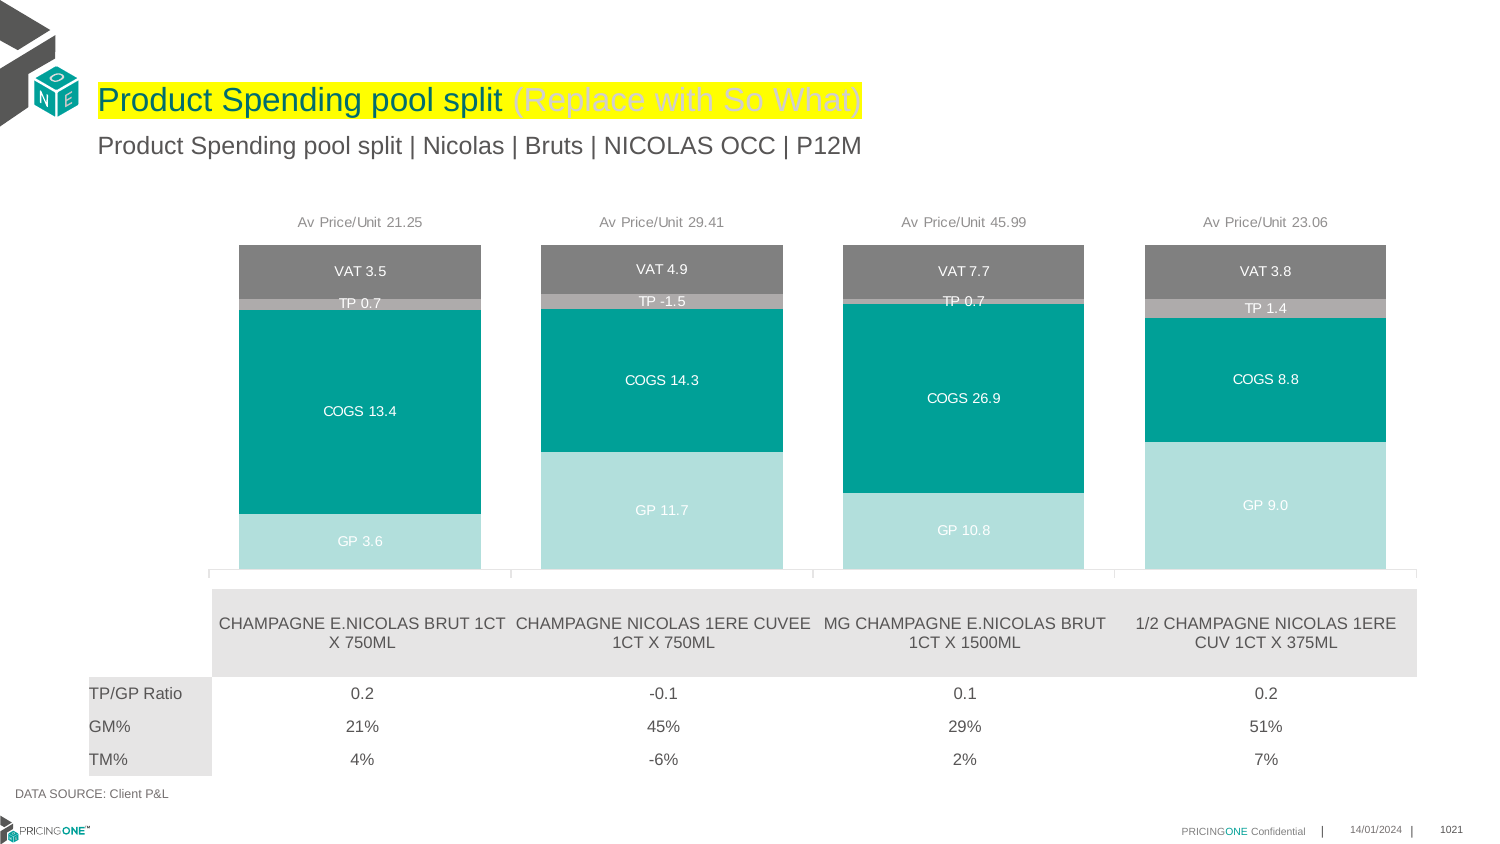

# Product Spending pool split (Replace with So What)
Product Spending pool split | Nicolas | Bruts | NICOLAS OCC | P12M

### Chart

| Category | GP | COGS | TP | VAT |
|---|---|---|---|---|
| Av Price/Unit 21.25 | 3.616811642949547 | 13.383643337645537 | 0.7085328836321096 | 3.5417975728454367 |
| Av Price/Unit 29.41 | 11.708025 | 14.30015 | -1.4986263888888942 | 4.901909722222224 |
| Av Price/Unit 45.99 | 10.759642424242424 | 26.85821212121212 | 0.7070612794612856 | 7.664983164983162 |
| Av Price/Unit 23.06 | 9.031739583333332 | 8.831854166666666 | 1.3551562500000038 | 3.843749999999998 |
|  | CHAMPAGNE E.NICOLAS BRUT 1CT X 750ML | CHAMPAGNE NICOLAS 1ERE CUVEE 1CT X 750ML | MG CHAMPAGNE E.NICOLAS BRUT 1CT X 1500ML | 1/2 CHAMPAGNE NICOLAS 1ERE CUV 1CT X 375ML |
| --- | --- | --- | --- | --- |
| TP/GP Ratio | 0.2 | -0.1 | 0.1 | 0.2 |
| GM% | 21% | 45% | 29% | 51% |
| TM% | 4% | -6% | 2% | 7% |
DATA SOURCE: Client P&L

14/01/2024
1021